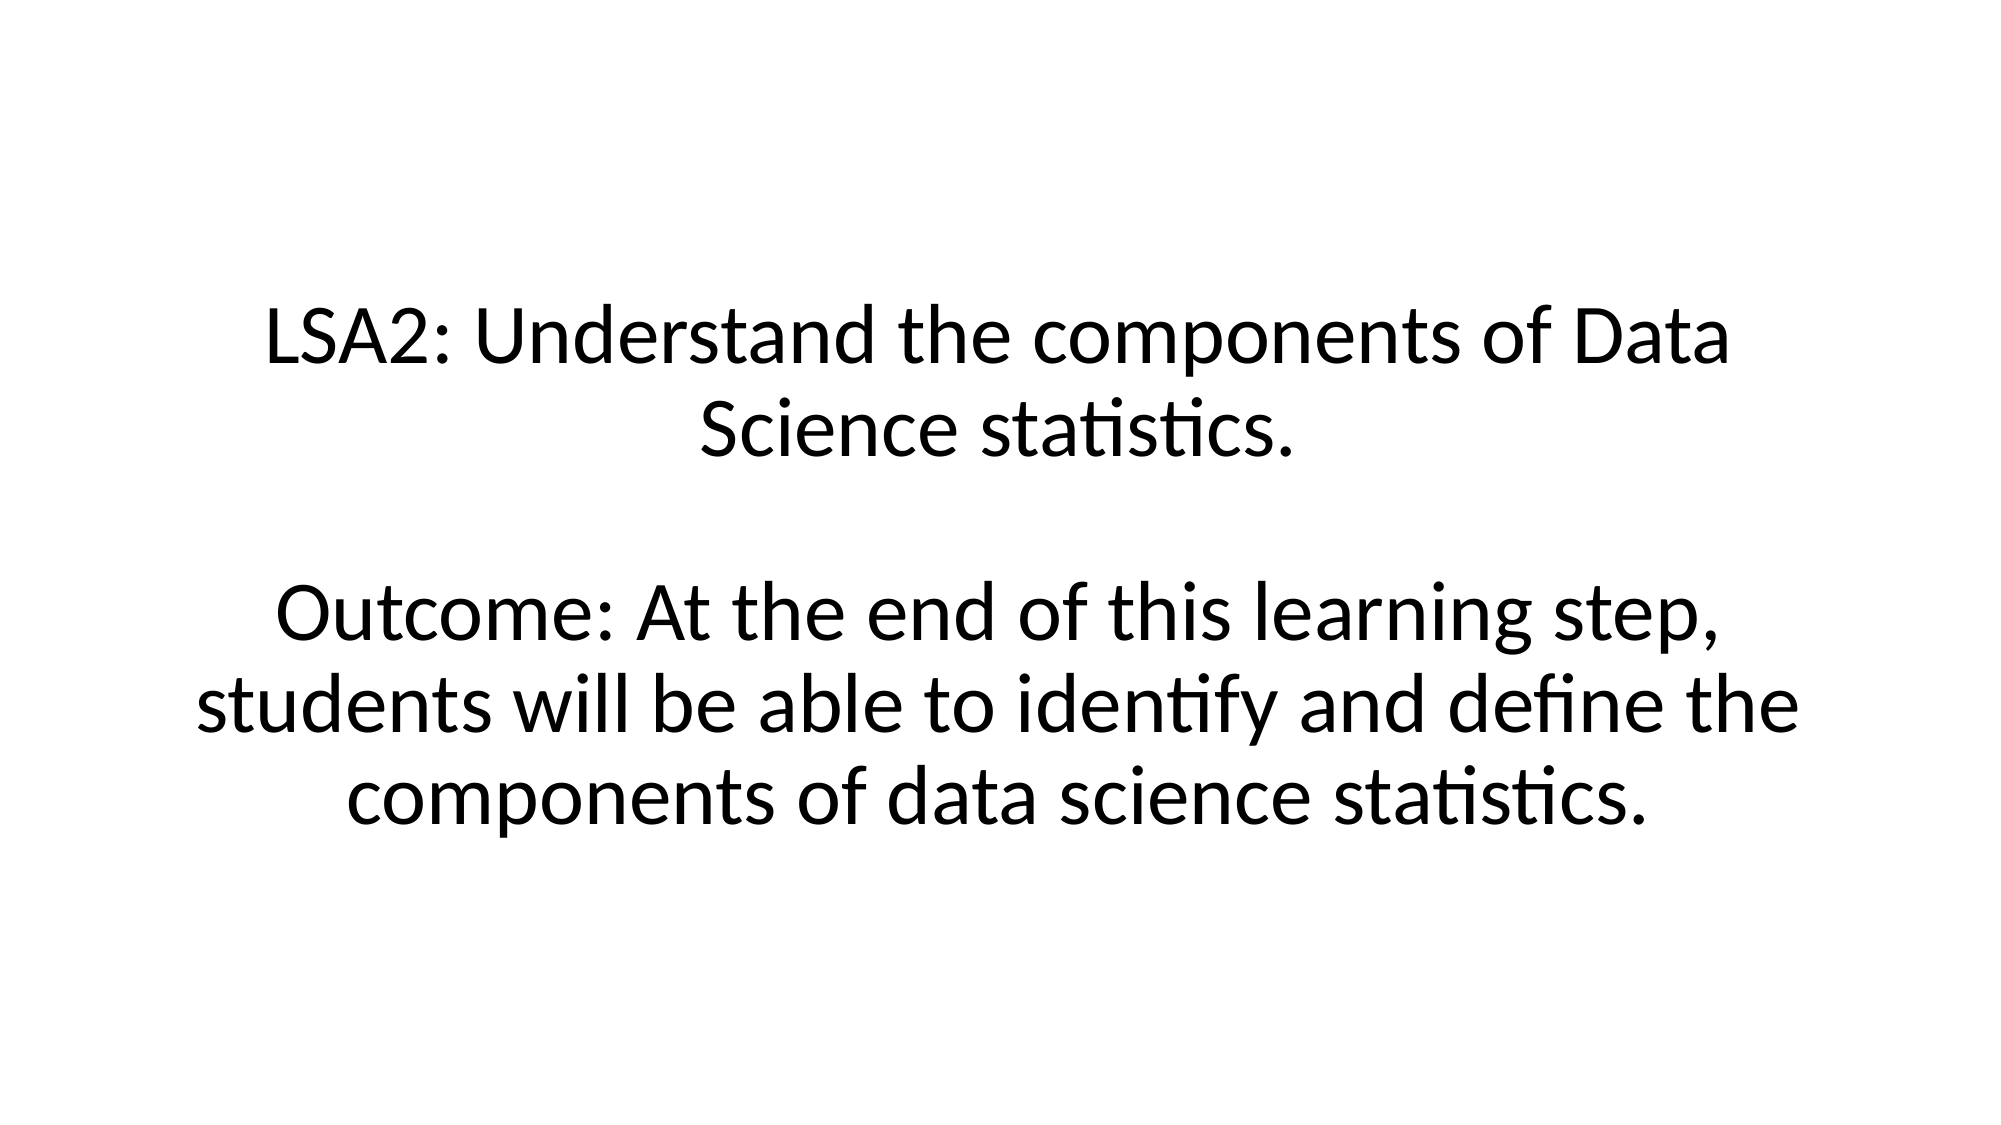

# LSA2: Understand the components of Data Science statistics. Outcome: At the end of this learning step, students will be able to identify and define the components of data science statistics.